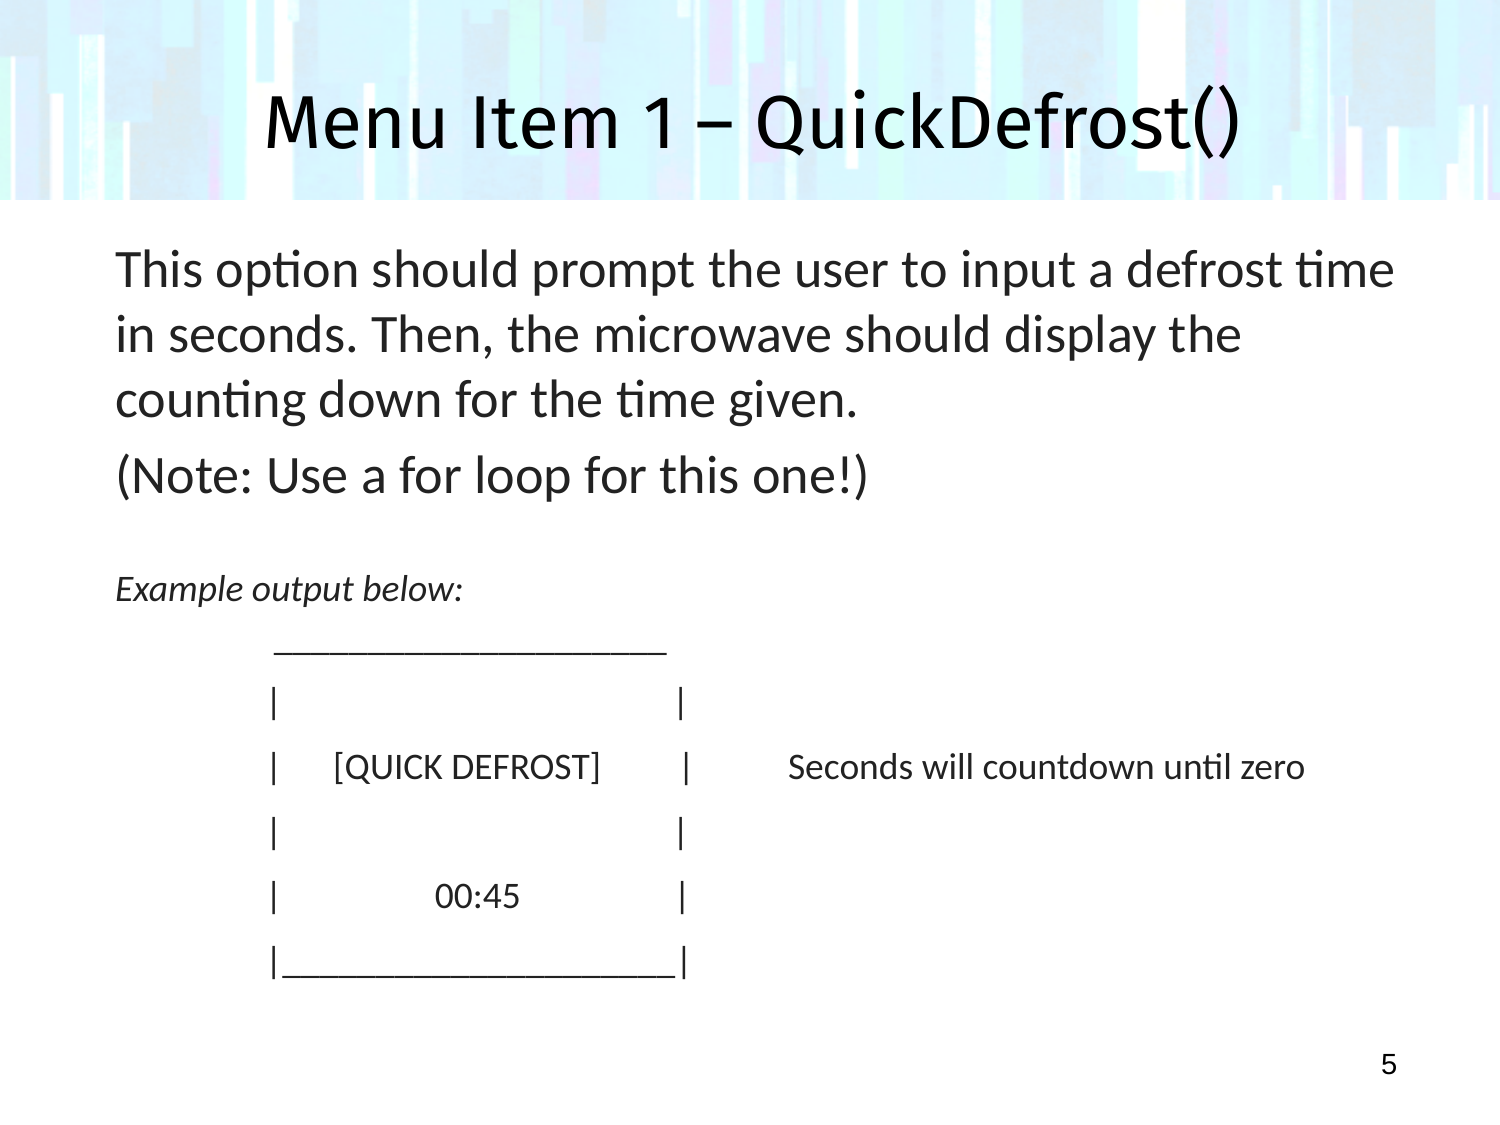

# Menu Item 1 – QuickDefrost()
This option should prompt the user to input a defrost time in seconds. Then, the microwave should display the counting down for the time given.
(Note: Use a for loop for this one!)

Example output below:
	 _____________________
	|                                              |
	|      [QUICK DEFROST]         |           Seconds will countdown until zero
	|                                              |
	|                  00:45                  |
	|_____________________|

5